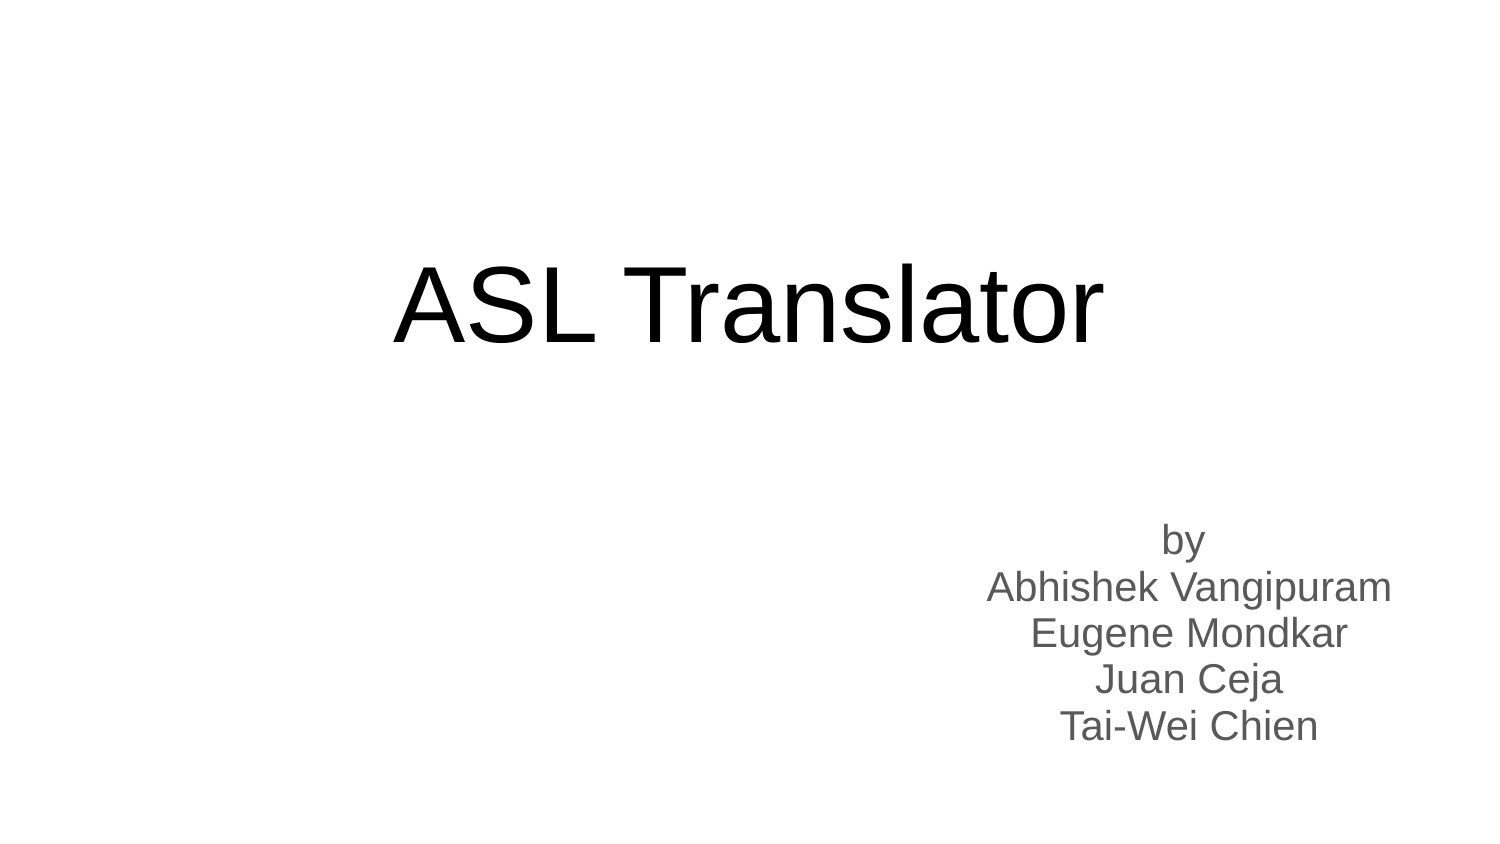

# ASL Translator
by
Abhishek Vangipuram
Eugene Mondkar
Juan Ceja
Tai-Wei Chien